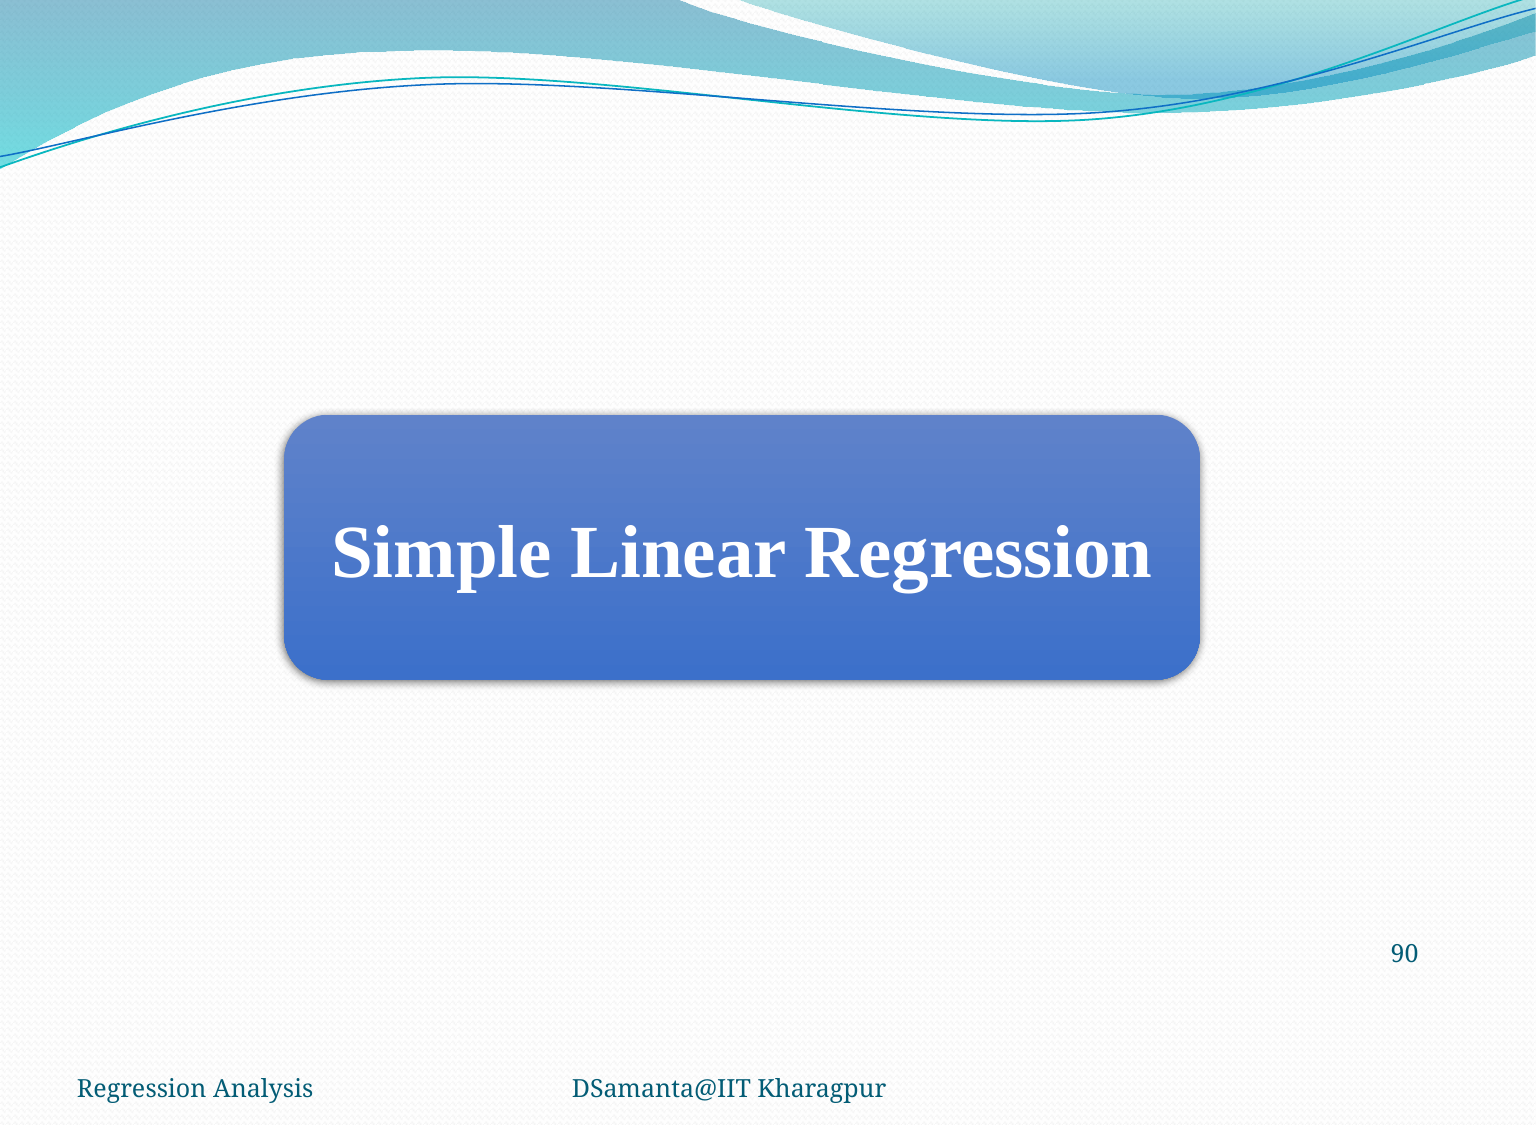

Simple Linear Regression
90
Regression Analysis
DSamanta@IIT Kharagpur